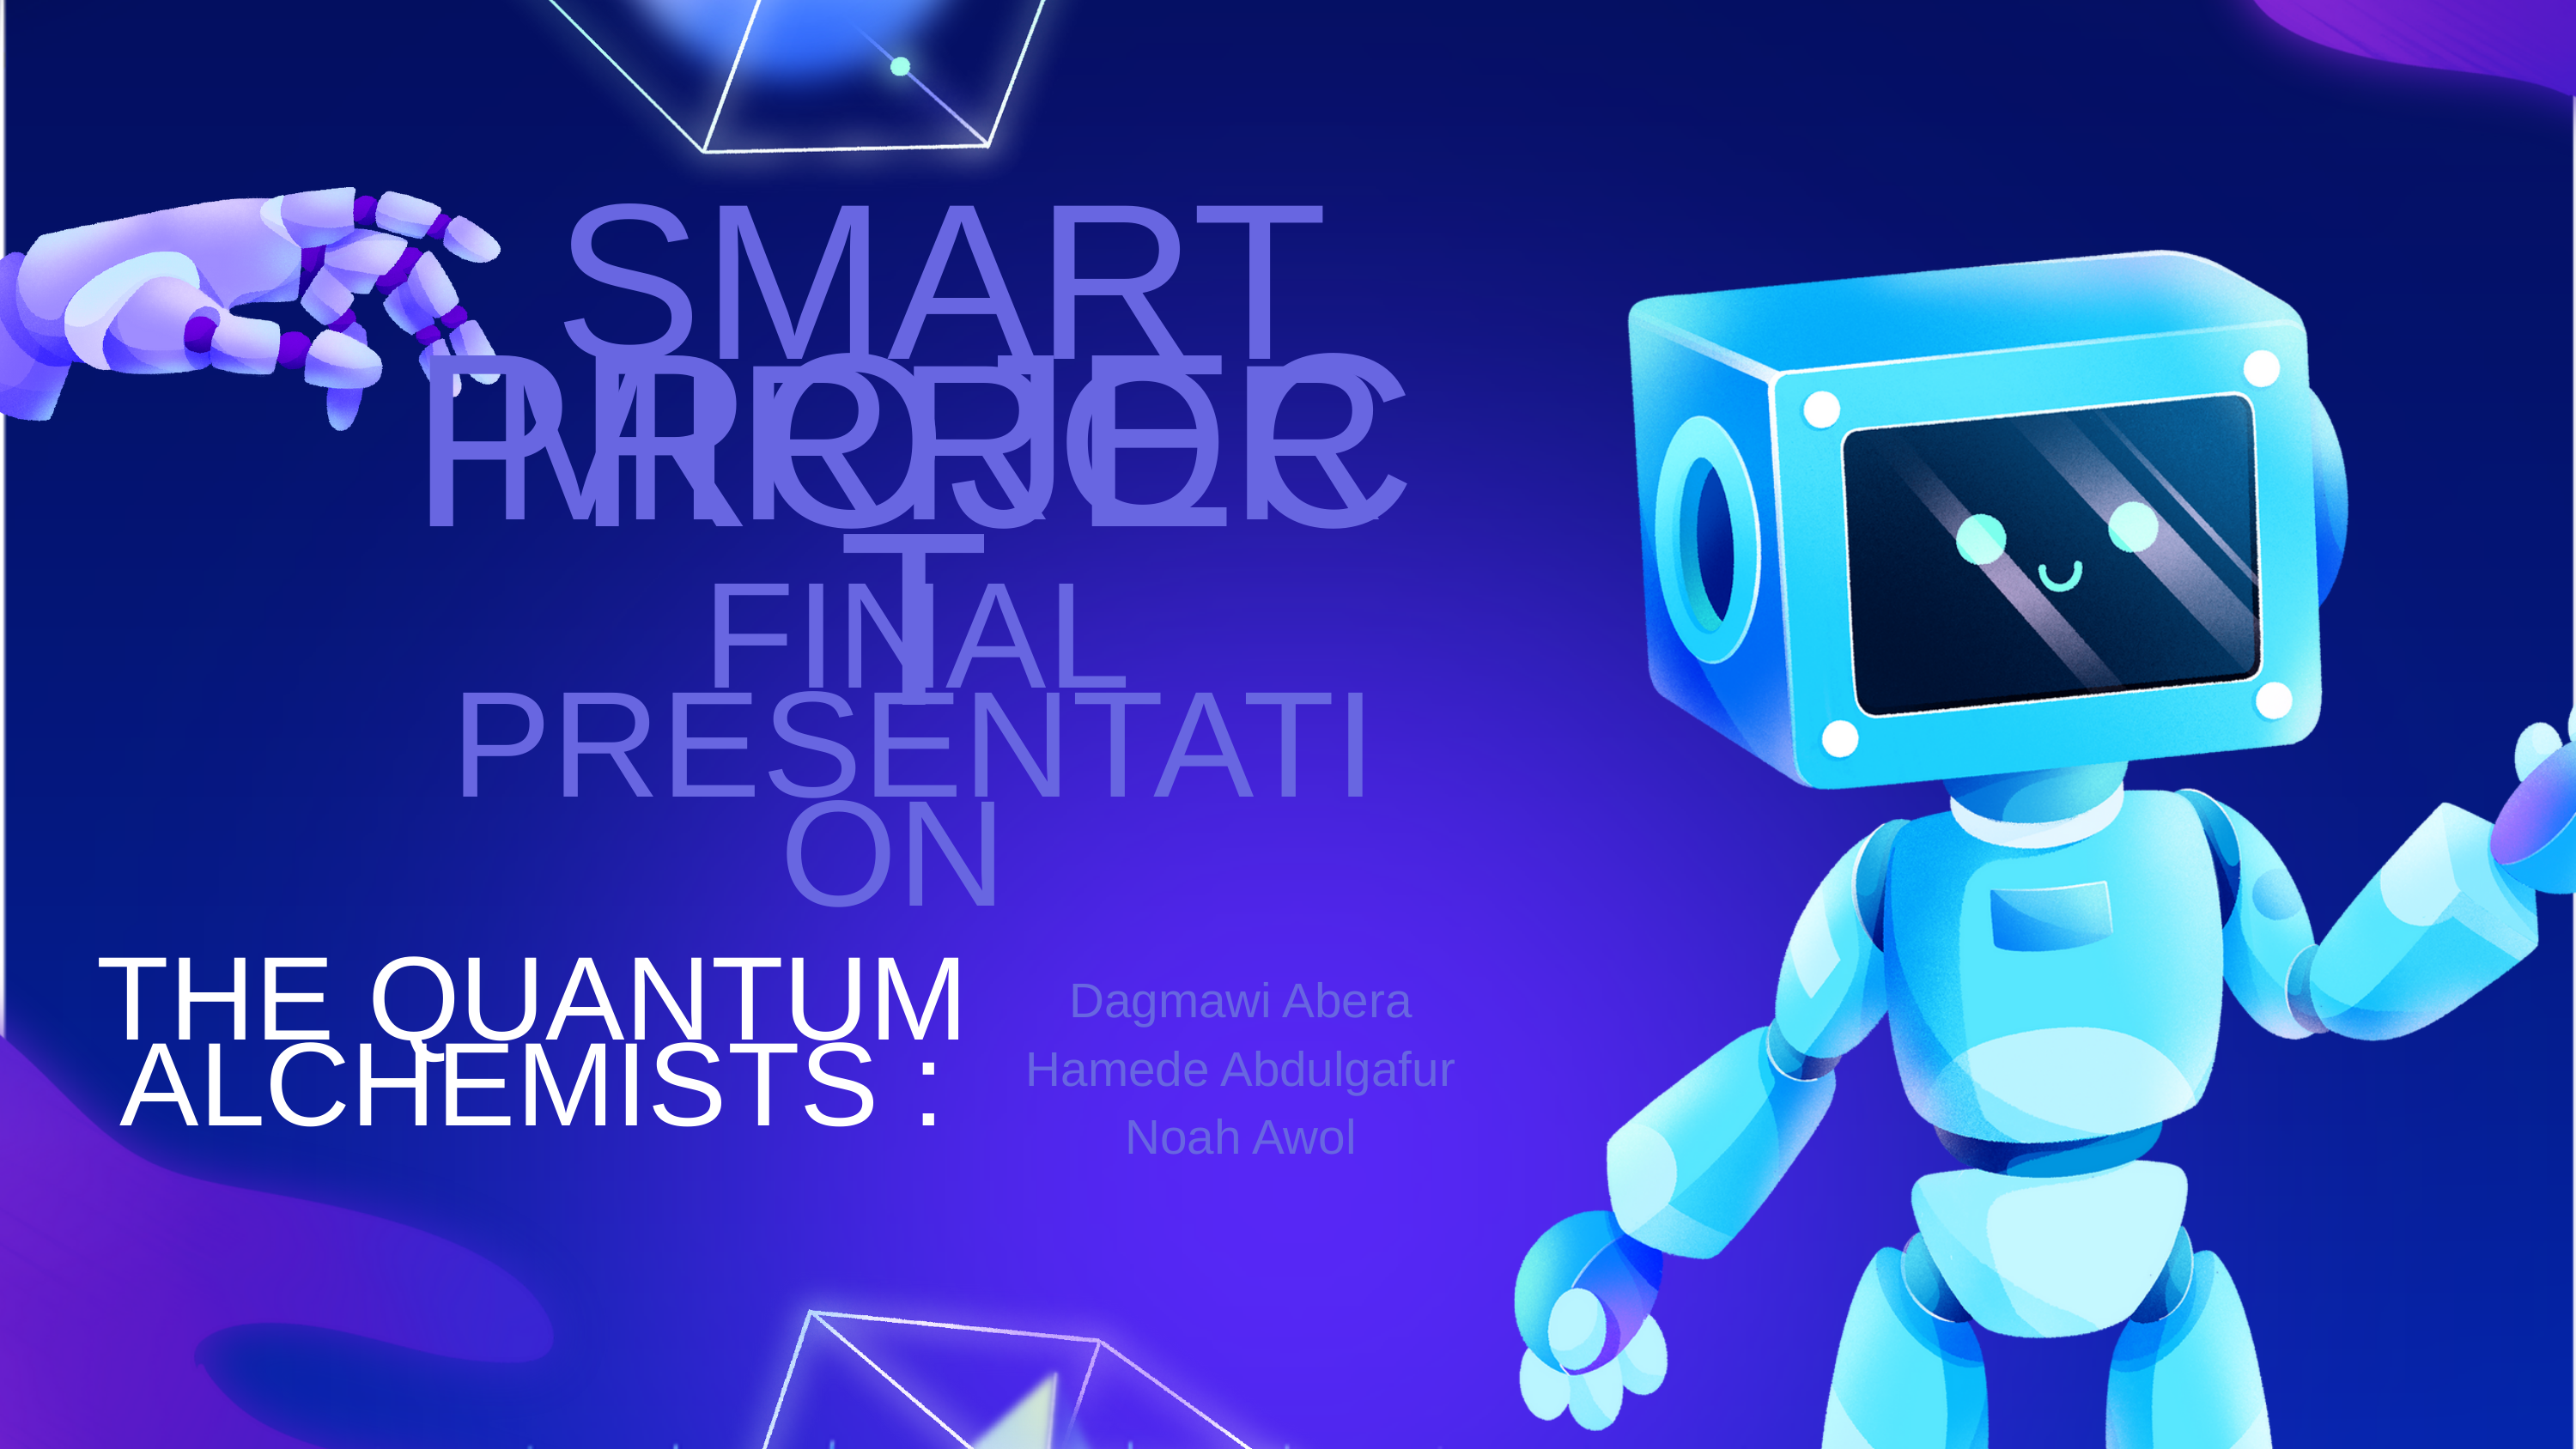

SMART MIRROR

PROJECT
FINAL PRESENTATION

Dagmawi Abera
Hamede Abdulgafur
Noah Awol
THE QUANTUM ALCHEMISTS :